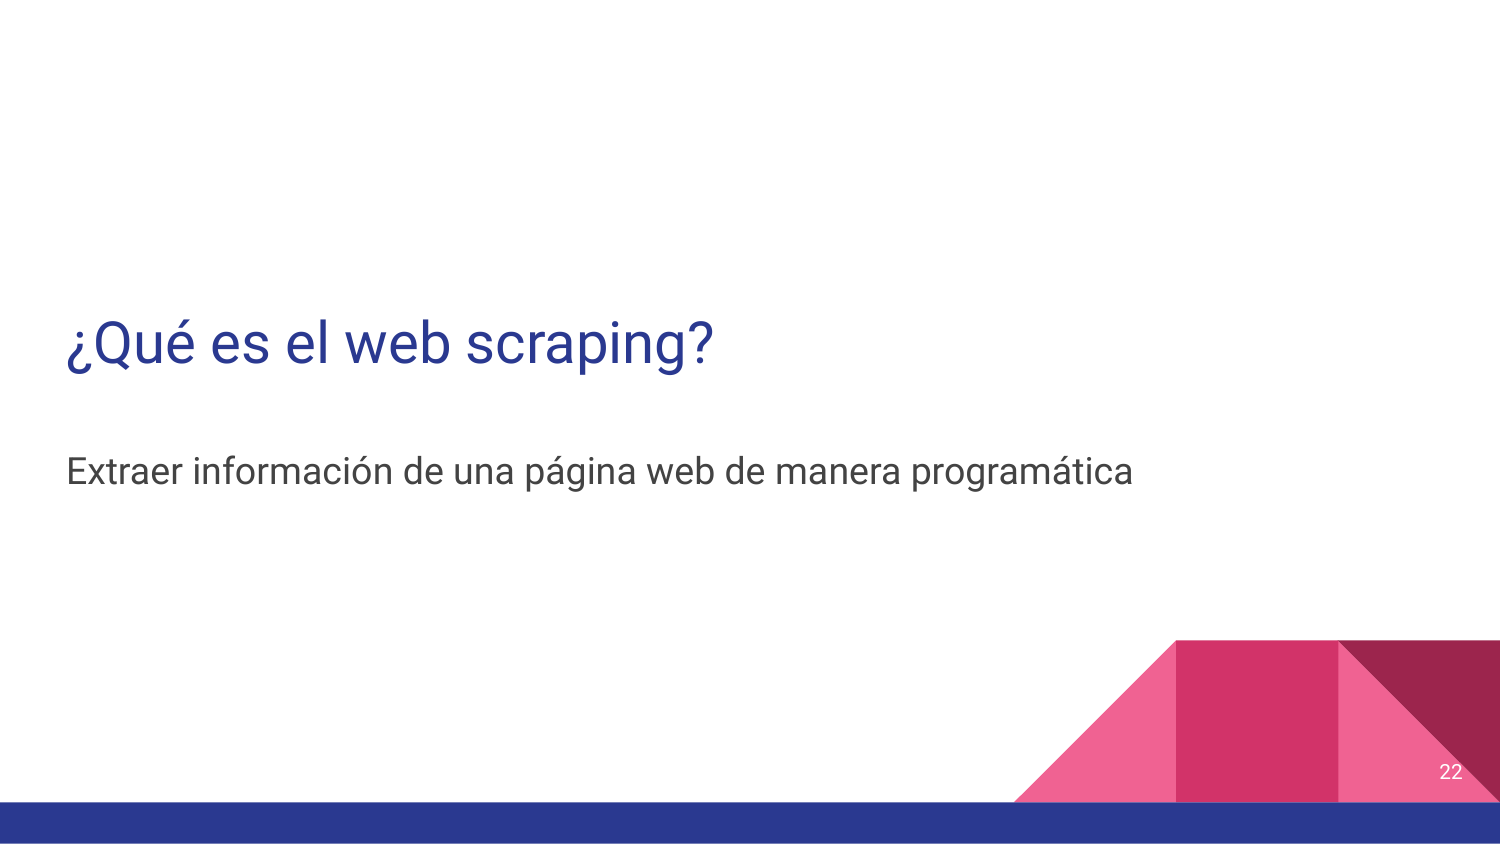

# ¿Qué es el web scraping?
Extraer información de una página web de manera programática
22